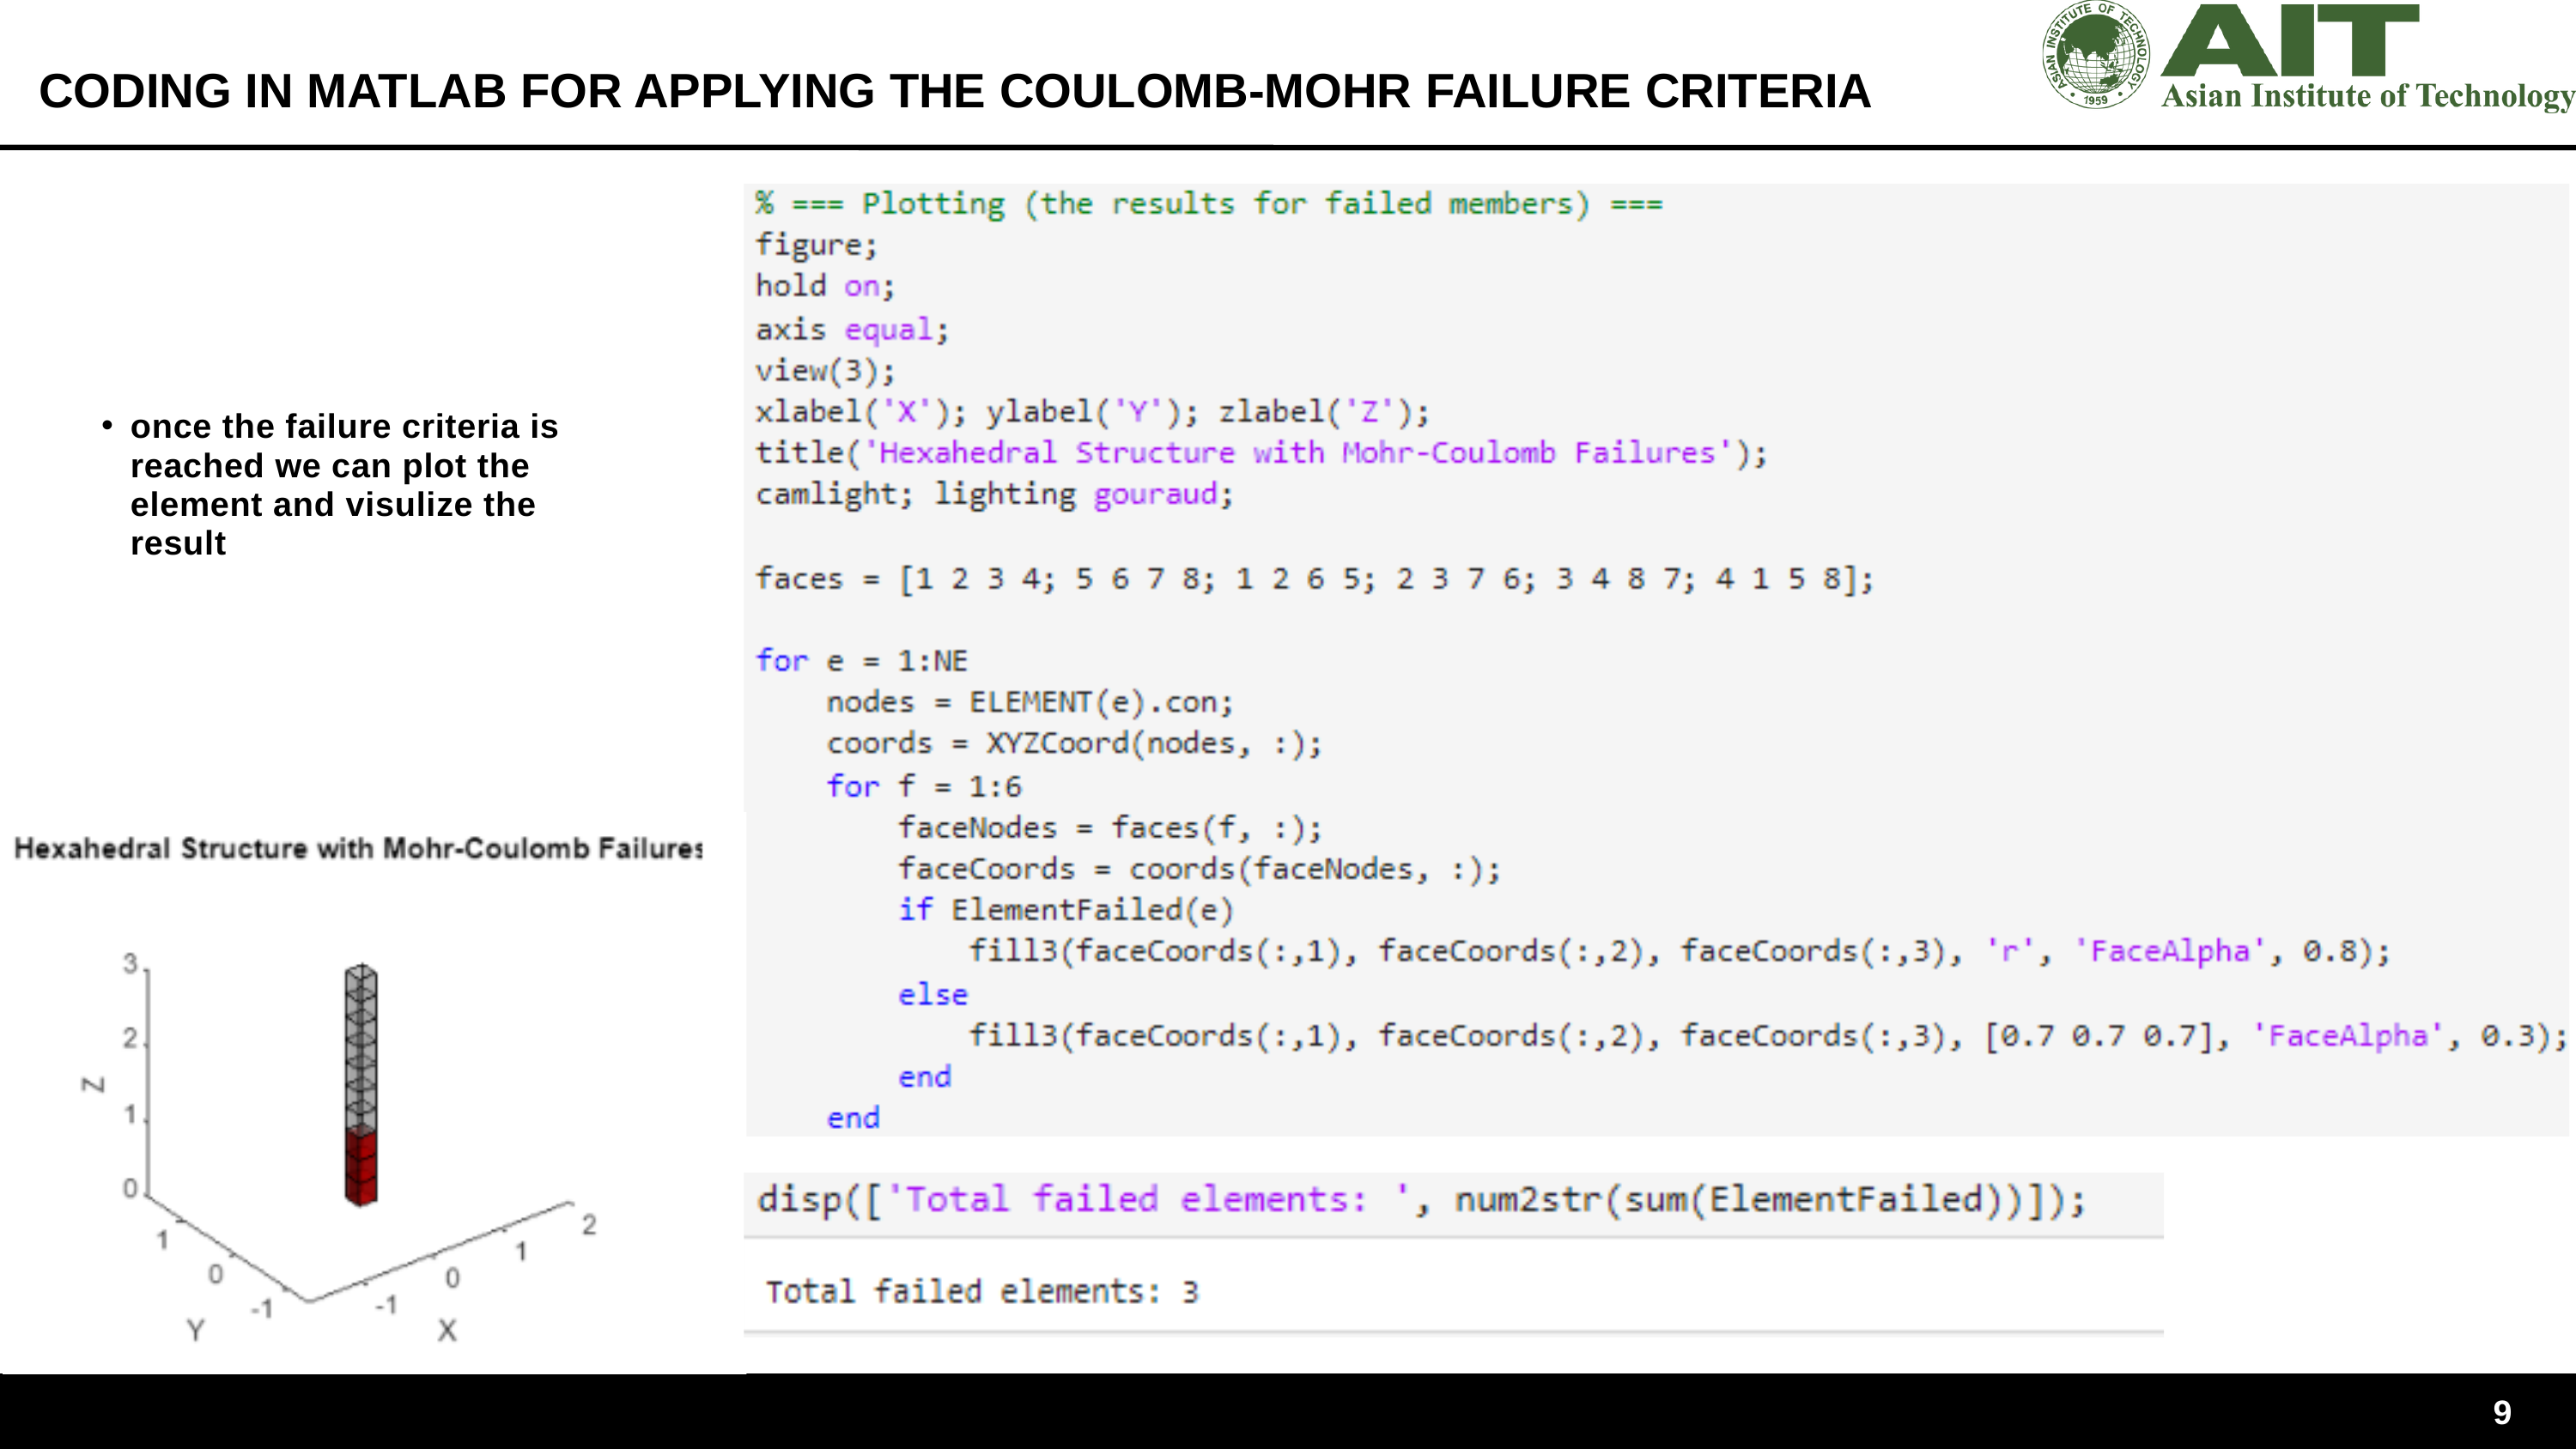

CODING IN MATLAB FOR APPLYING THE COULOMB-MOHR FAILURE CRITERIA

once the failure criteria is reached we can plot the element and visulize the result

9